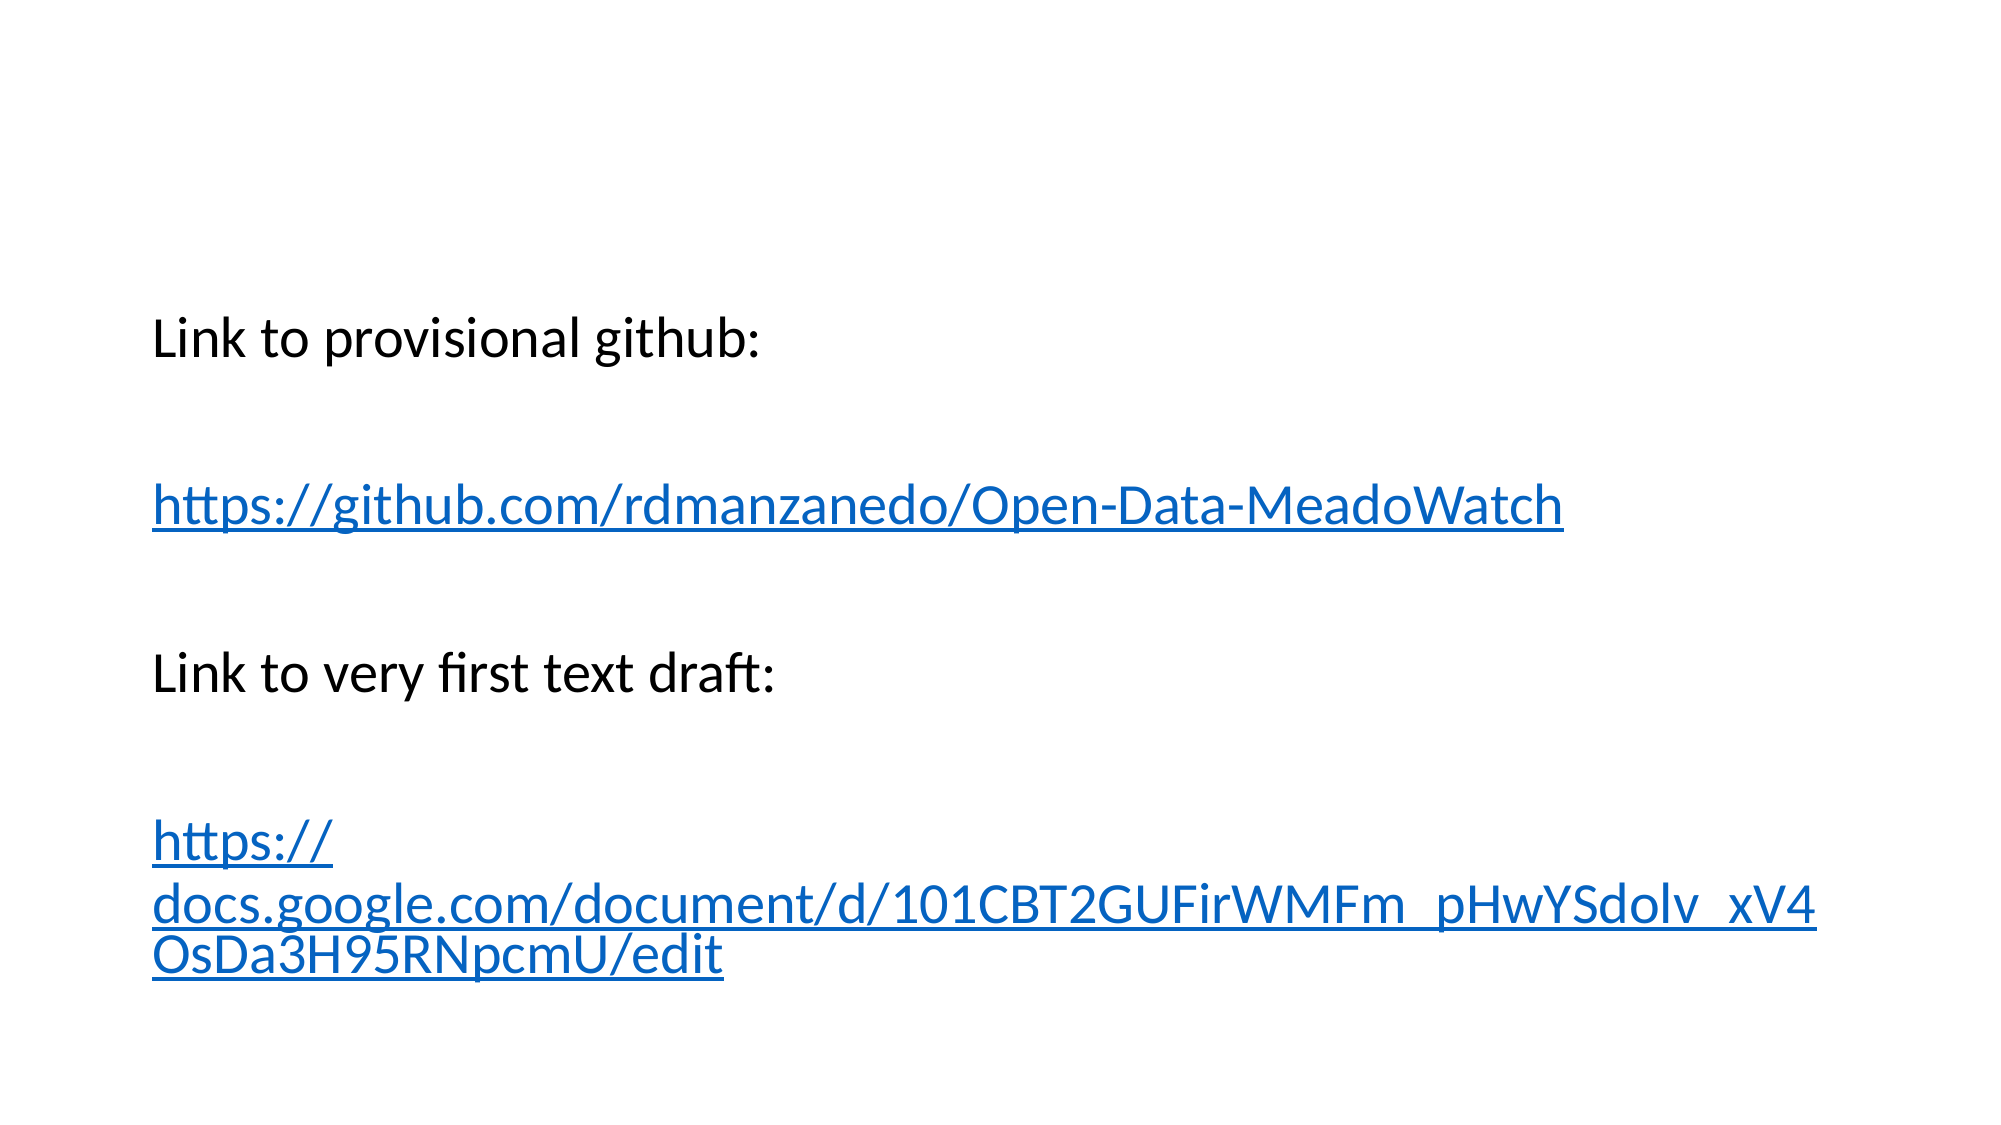

#
Link to provisional github:

https://github.com/rdmanzanedo/Open-Data-MeadoWatch

Link to very first text draft:

https://docs.google.com/document/d/101CBT2GUFirWMFm_pHwYSdolv_xV4OsDa3H95RNpcmU/edit